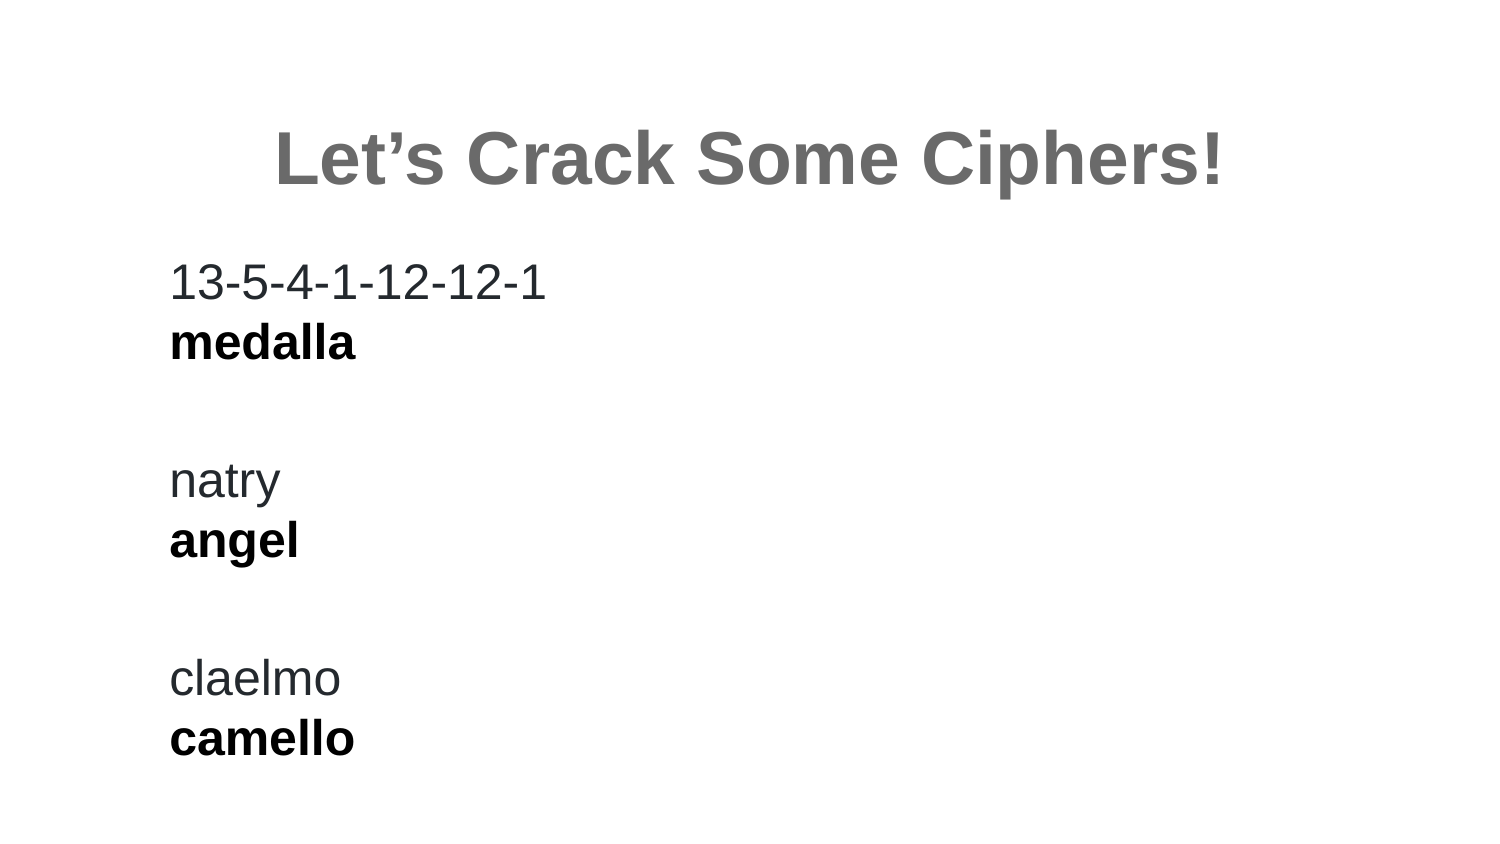

Let’s Crack Some Ciphers!
13-5-4-1-12-12-1
medalla

natry
angel

claelmo
camello